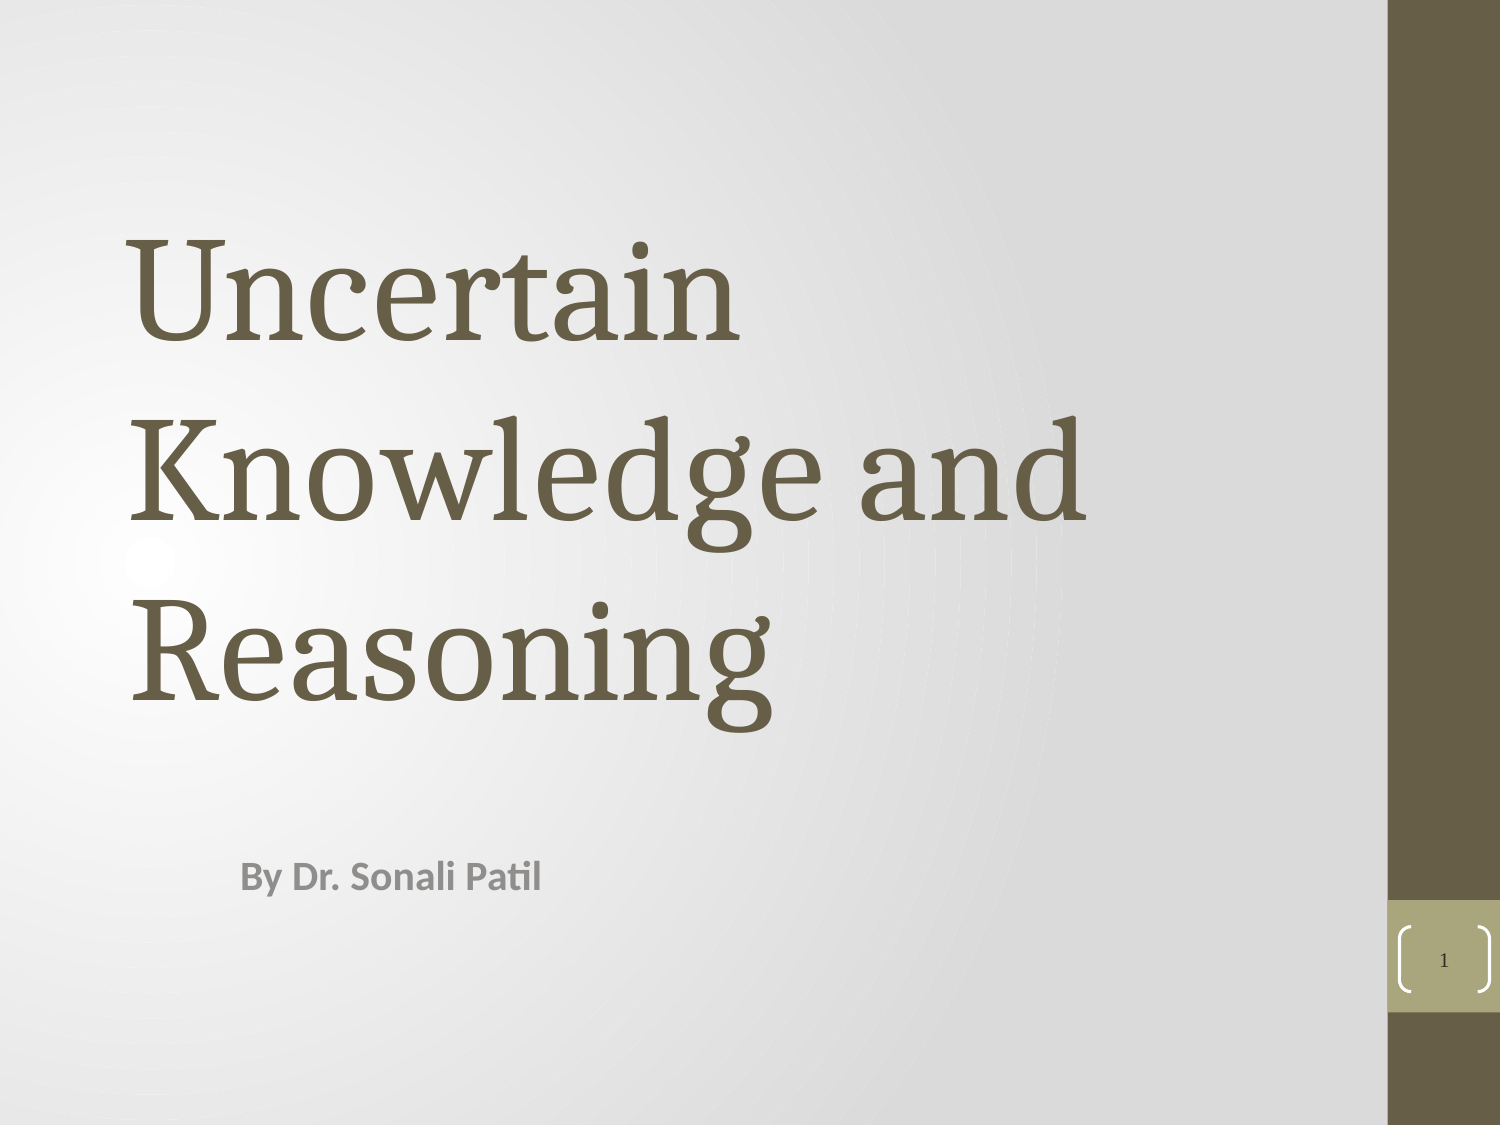

# Uncertain Knowledge and Reasoning

By Dr. Sonali Patil
1